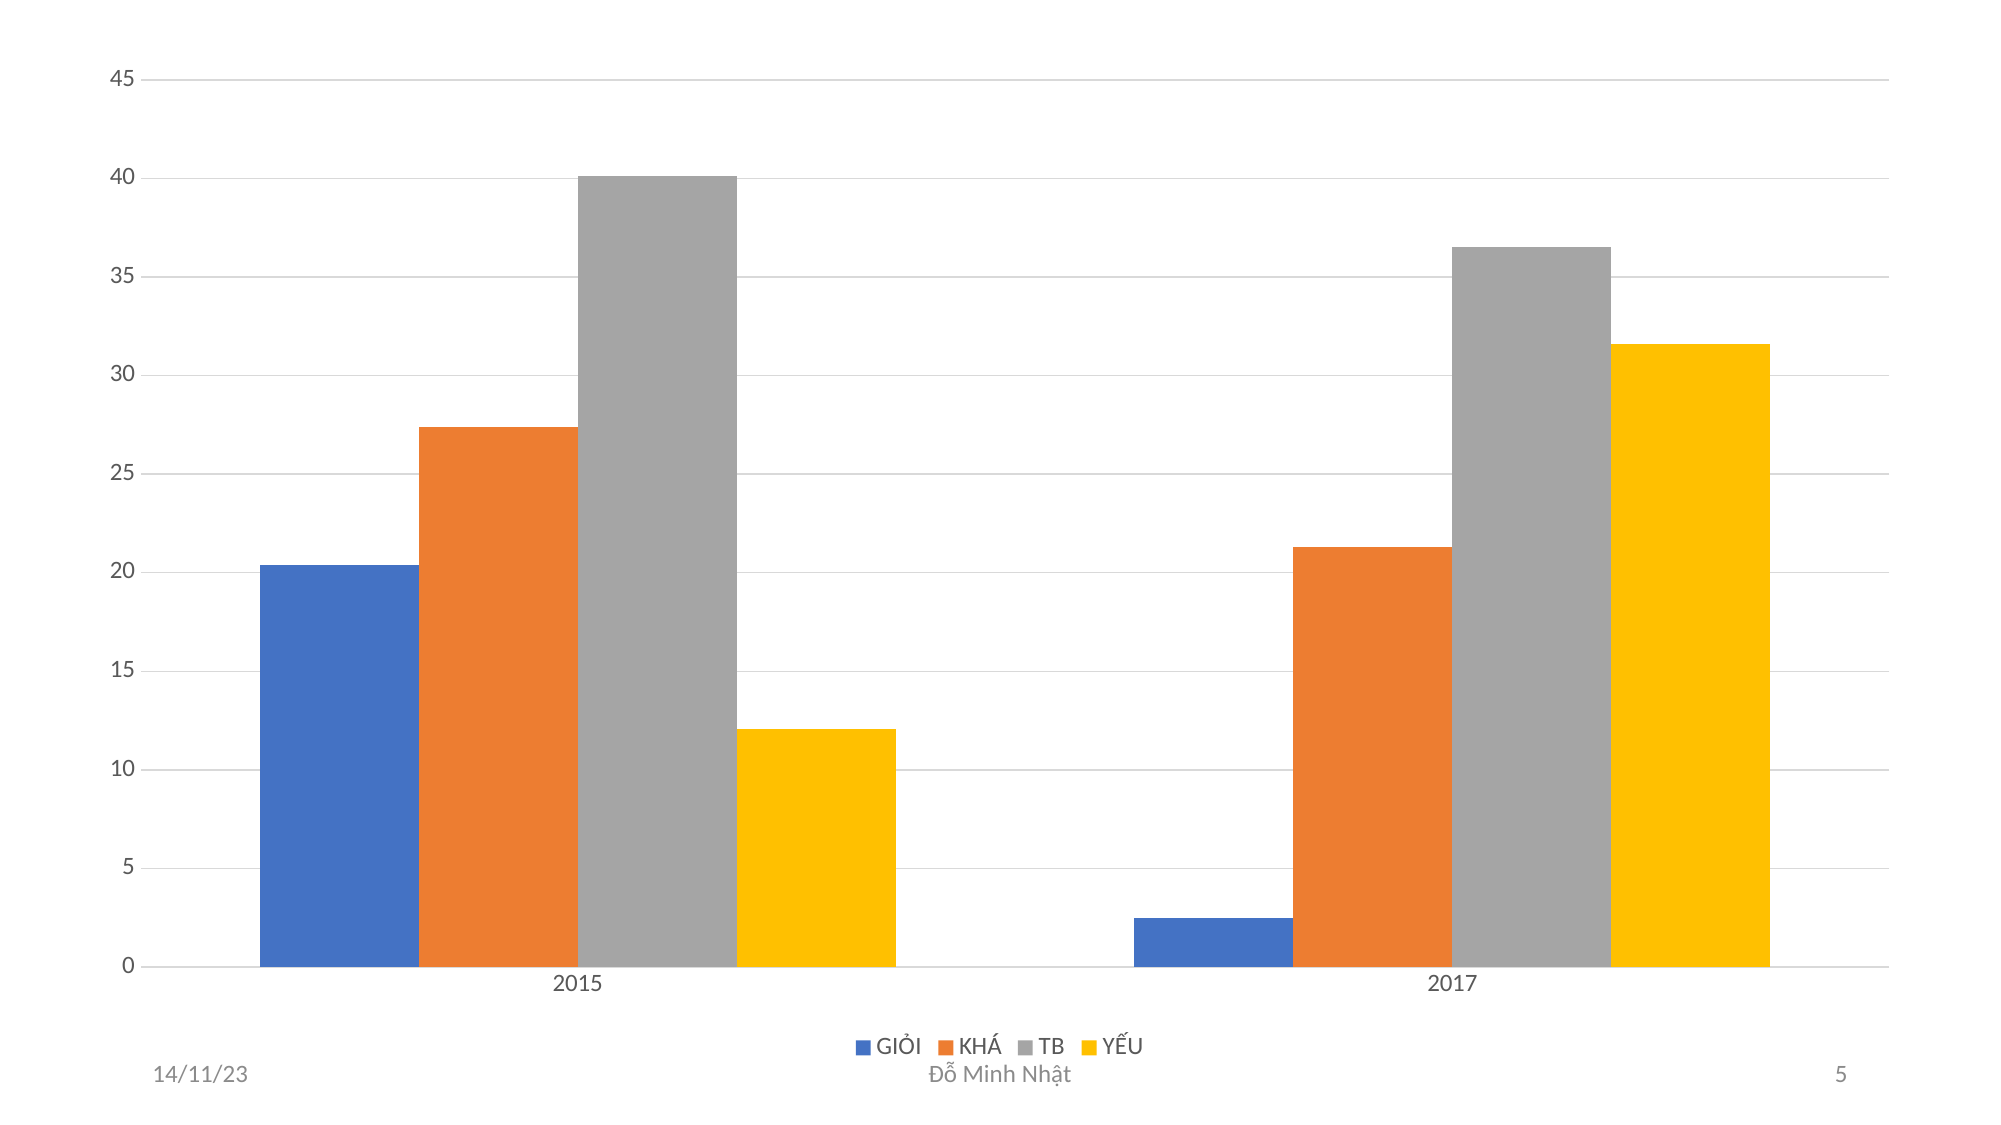

### Chart

| Category | GIỎI | KHÁ | TB | YẾU |
|---|---|---|---|---|
| 2015 | 20.4 | 27.4 | 40.1 | 12.1 |
| 2017 | 2.5 | 21.3 | 36.5 | 31.6 |
14/11/23
Đỗ Minh Nhật
5